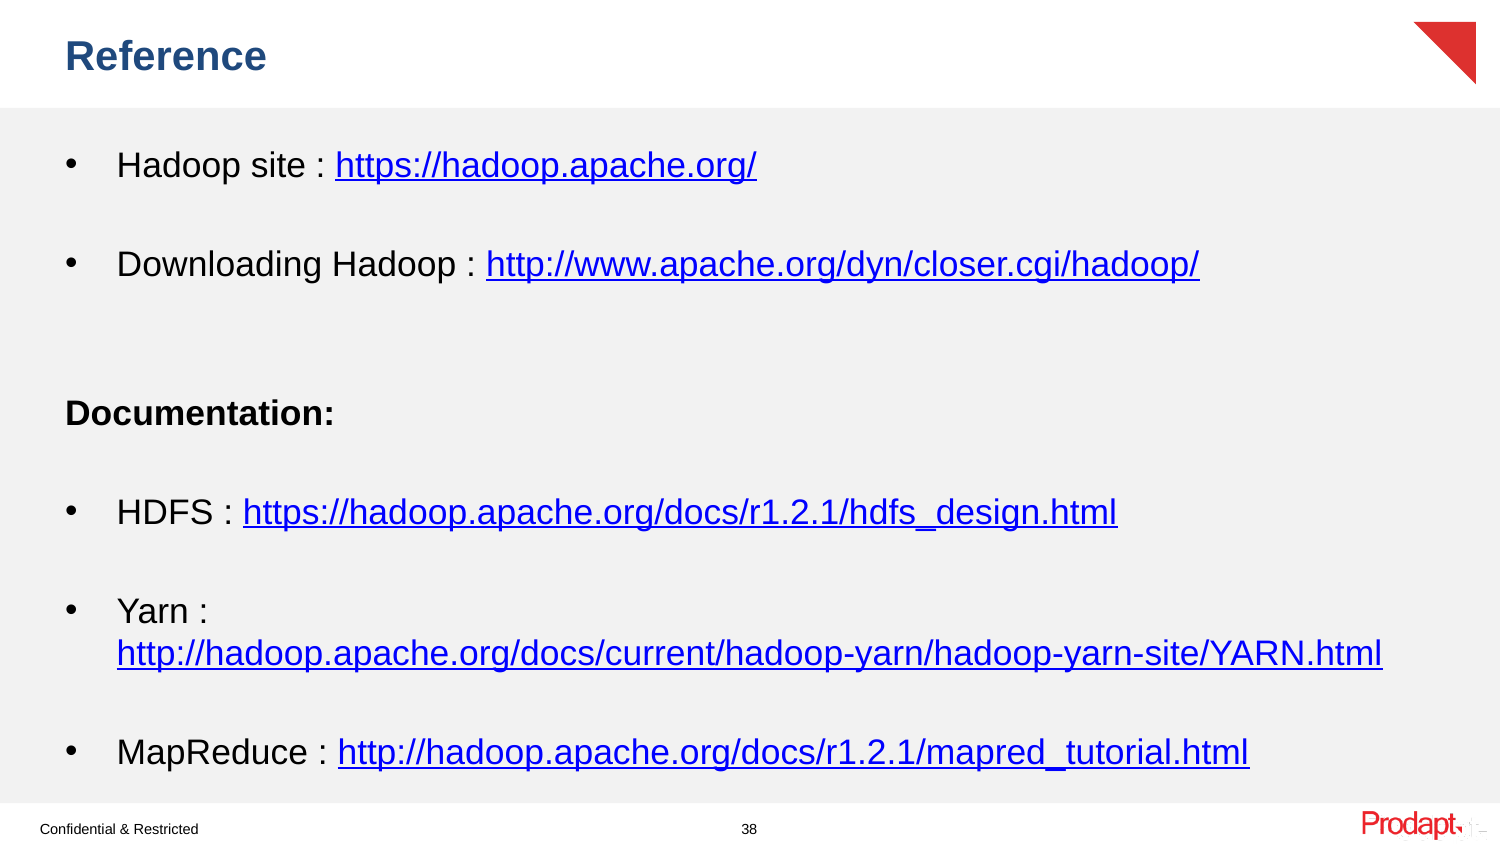

# Reference
Hadoop site : https://hadoop.apache.org/

Downloading Hadoop : http://www.apache.org/dyn/closer.cgi/hadoop/

Documentation:

HDFS : https://hadoop.apache.org/docs/r1.2.1/hdfs_design.html

Yarn : http://hadoop.apache.org/docs/current/hadoop-yarn/hadoop-yarn-site/YARN.html

MapReduce : http://hadoop.apache.org/docs/r1.2.1/mapred_tutorial.html
38